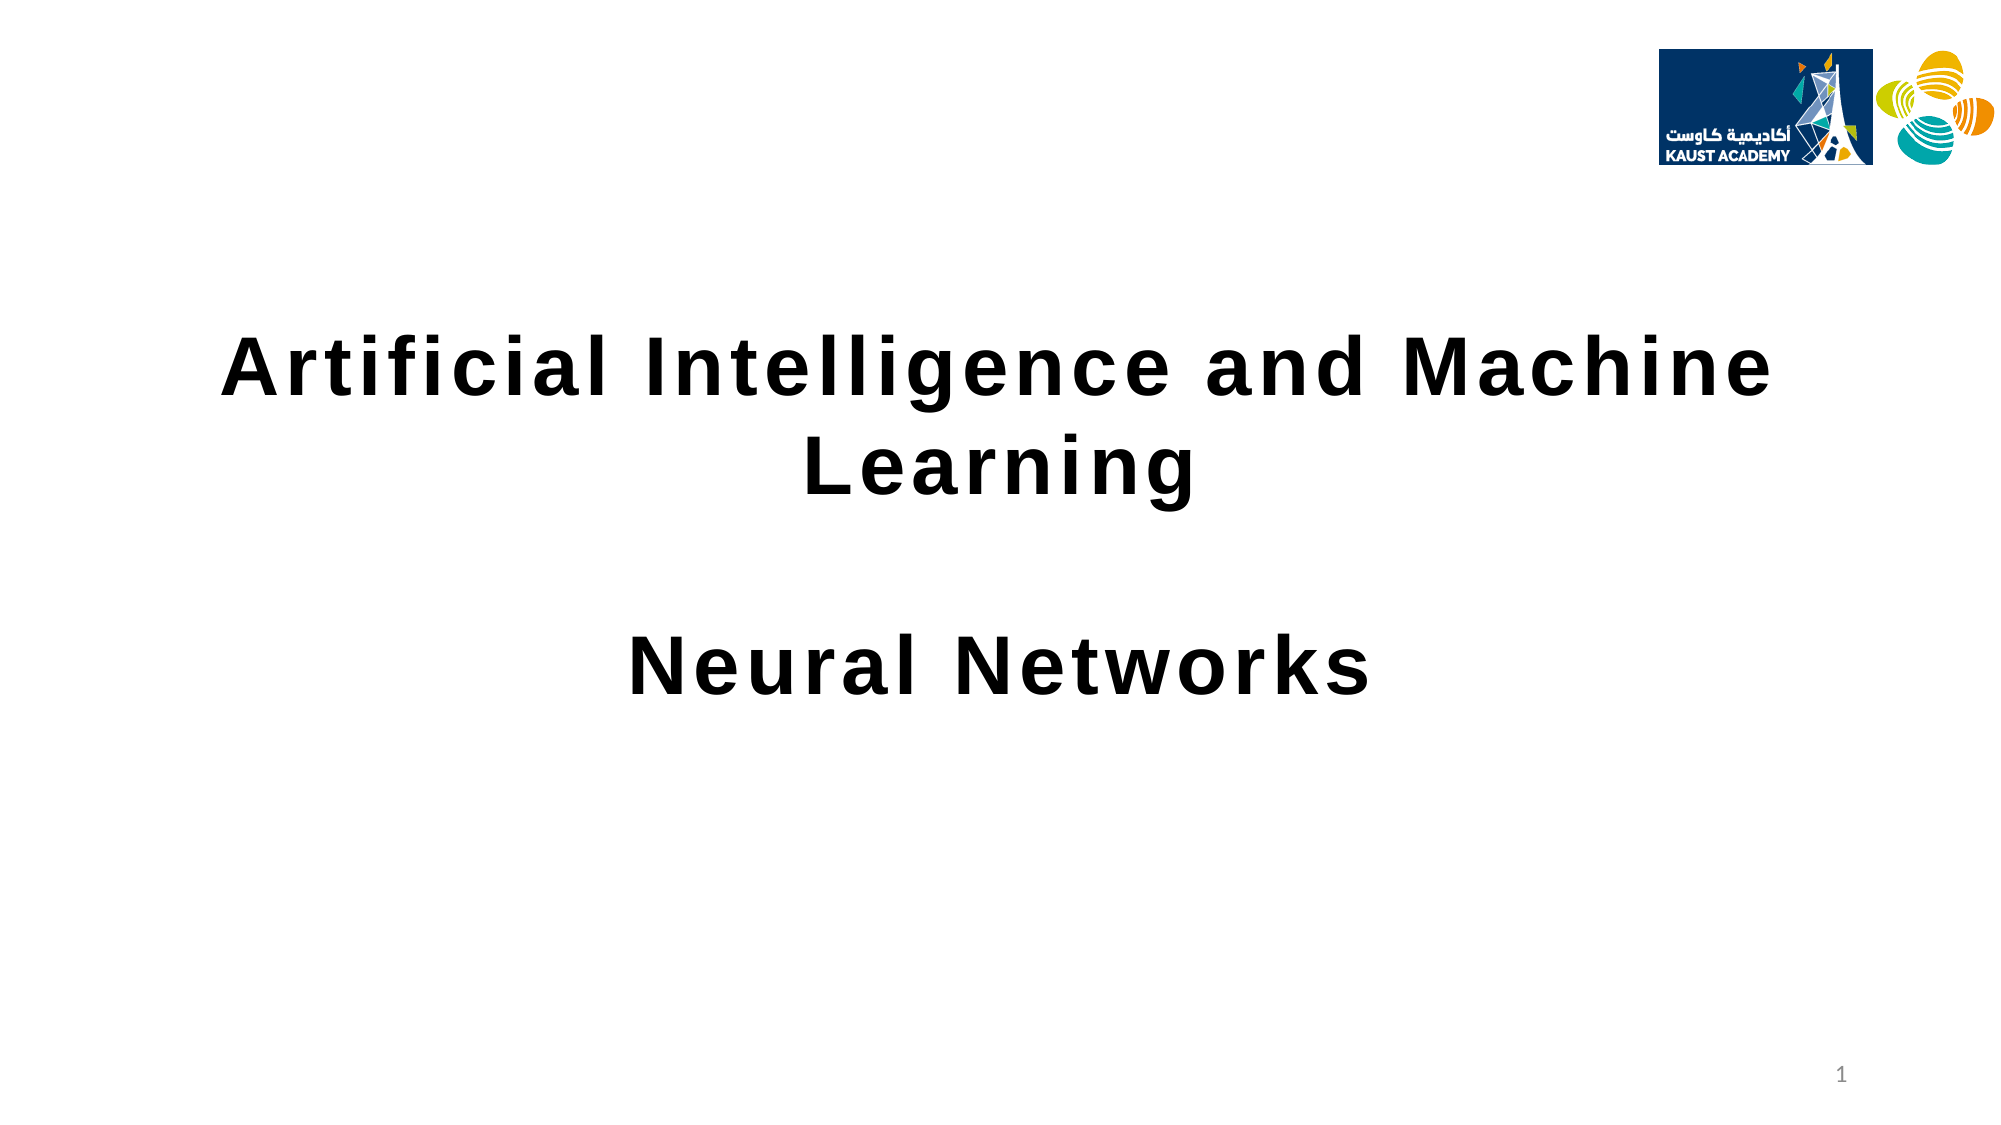

Artificial Intelligence and Machine Learning

Neural Networks
1